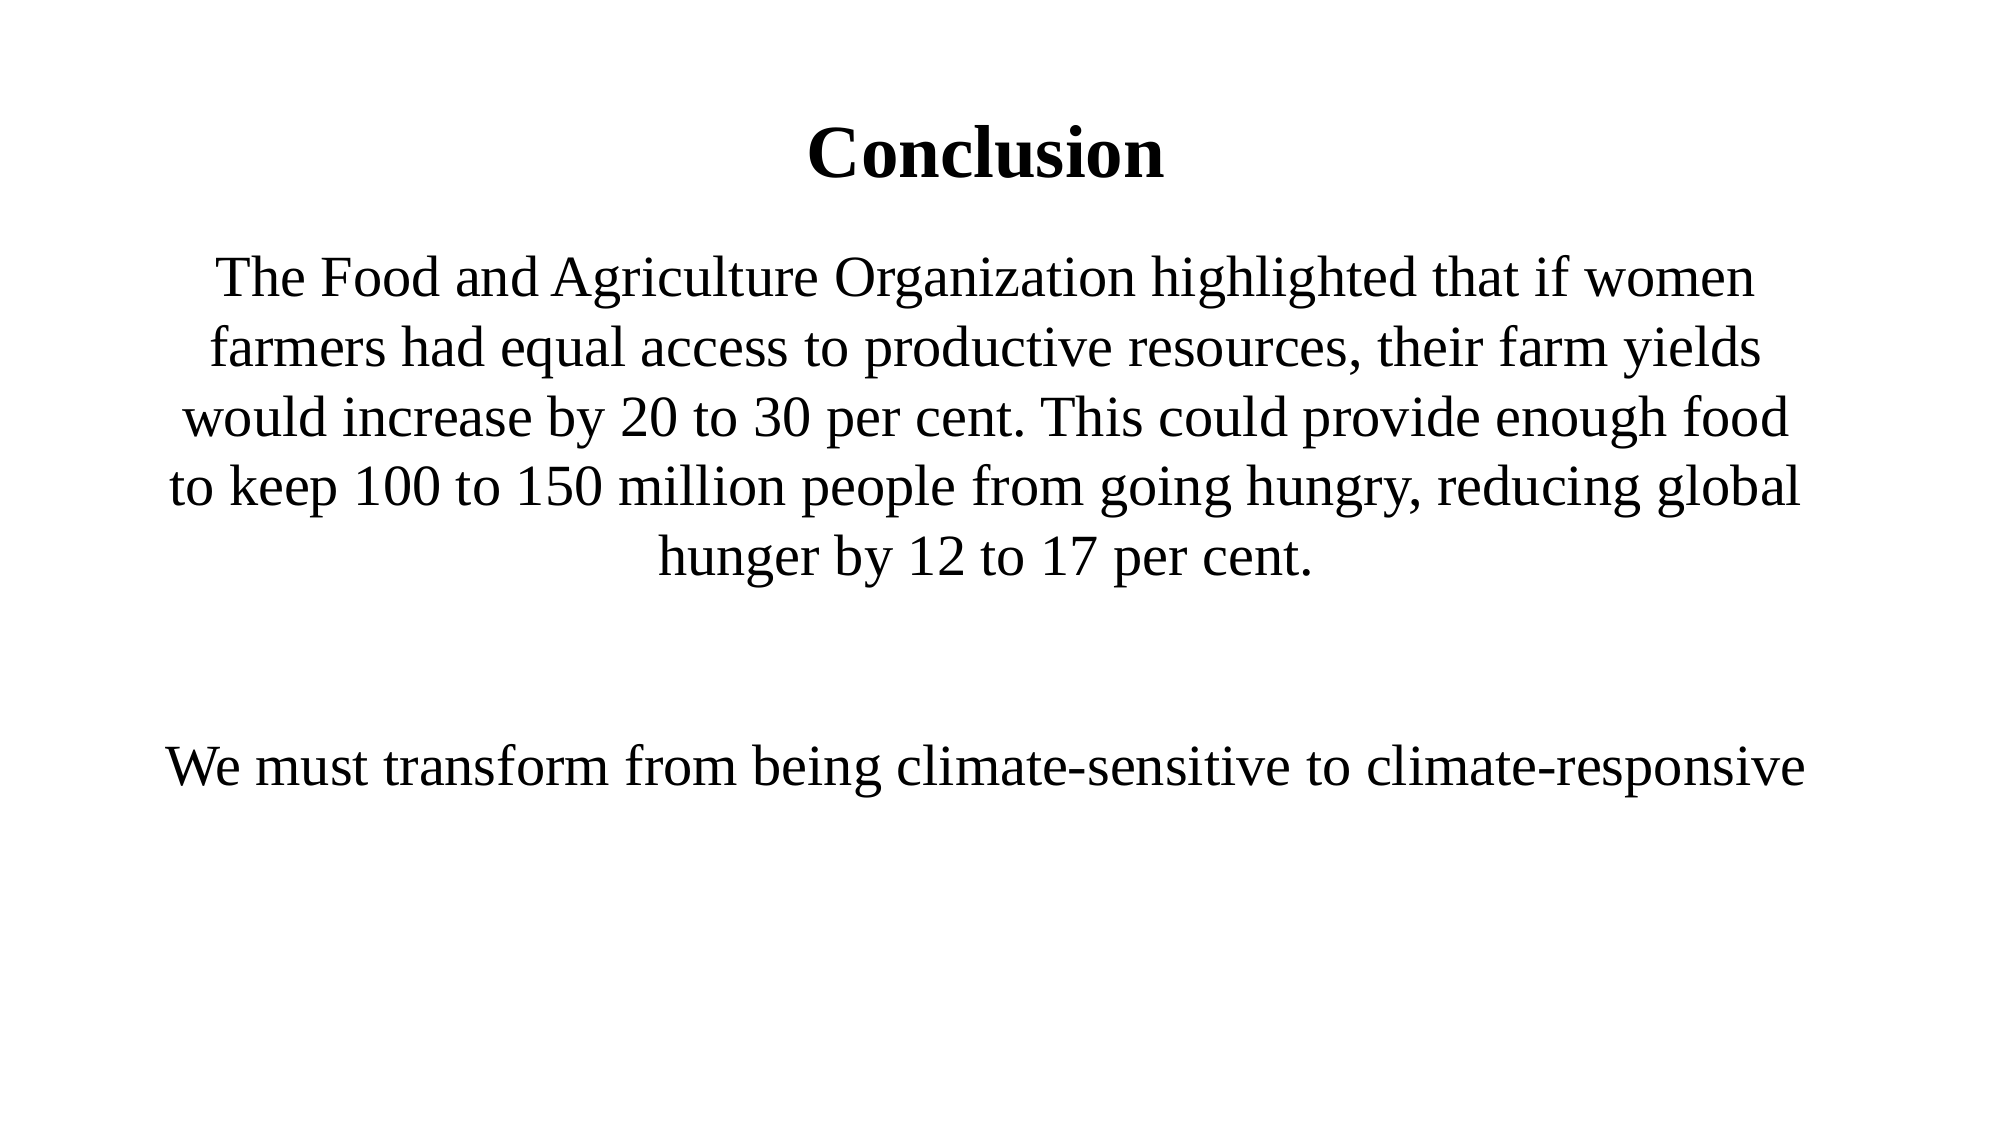

Conclusion

The Food and Agriculture Organization highlighted that if women farmers had equal access to productive resources, their farm yields would increase by 20 to 30 per cent. This could provide enough food to keep 100 to 150 million people from going hungry, reducing global hunger by 12 to 17 per cent.

We must transform from being climate-sensitive to climate-responsive